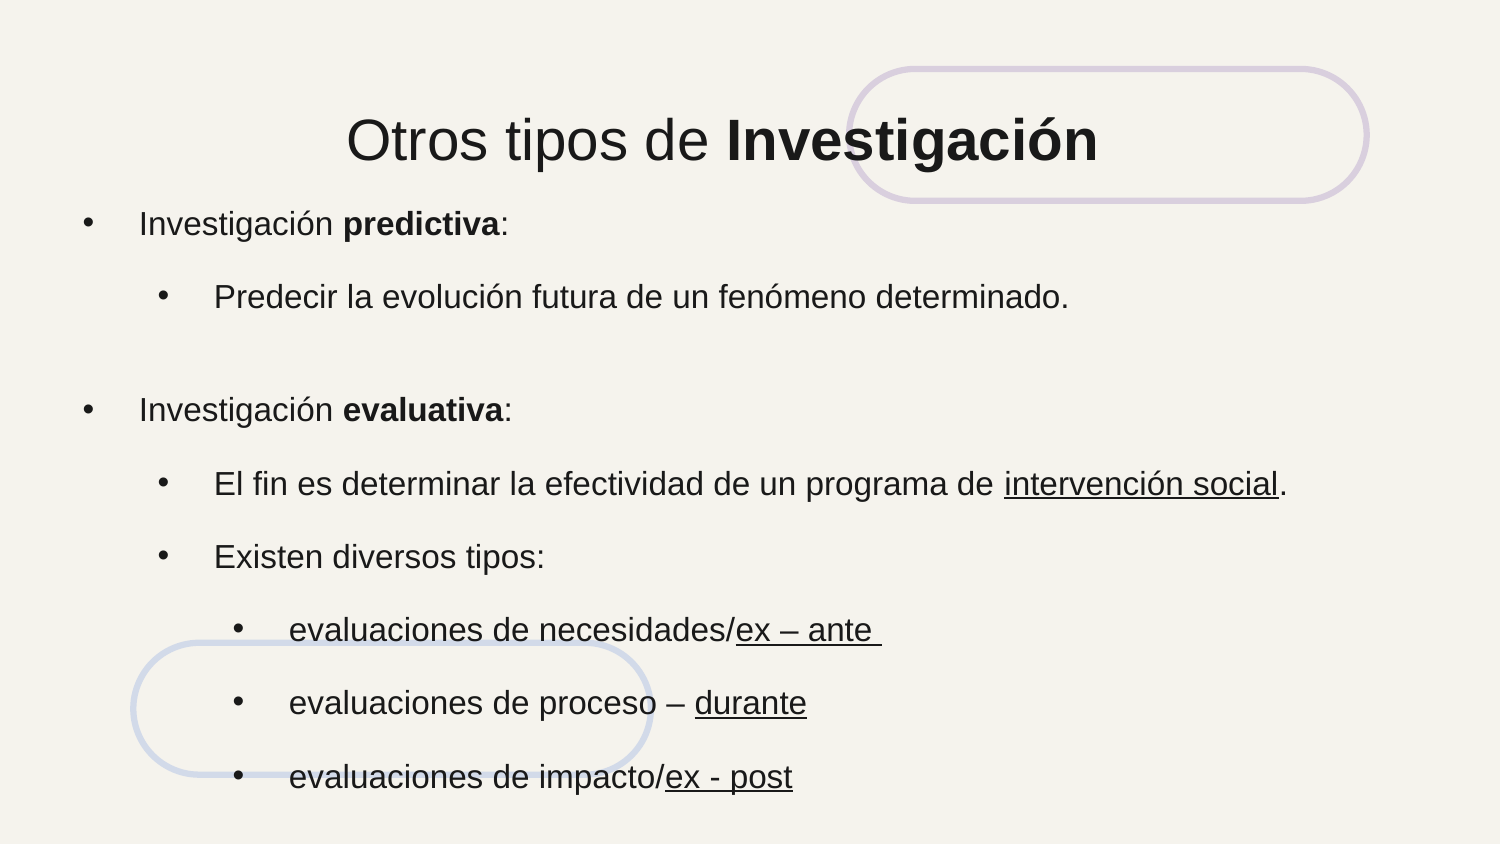

# Otros tipos de Investigación
Investigación predictiva:
Predecir la evolución futura de un fenómeno determinado.

Investigación evaluativa:
El fin es determinar la efectividad de un programa de intervención social.
Existen diversos tipos:
evaluaciones de necesidades/ex – ante
evaluaciones de proceso – durante
evaluaciones de impacto/ex - post